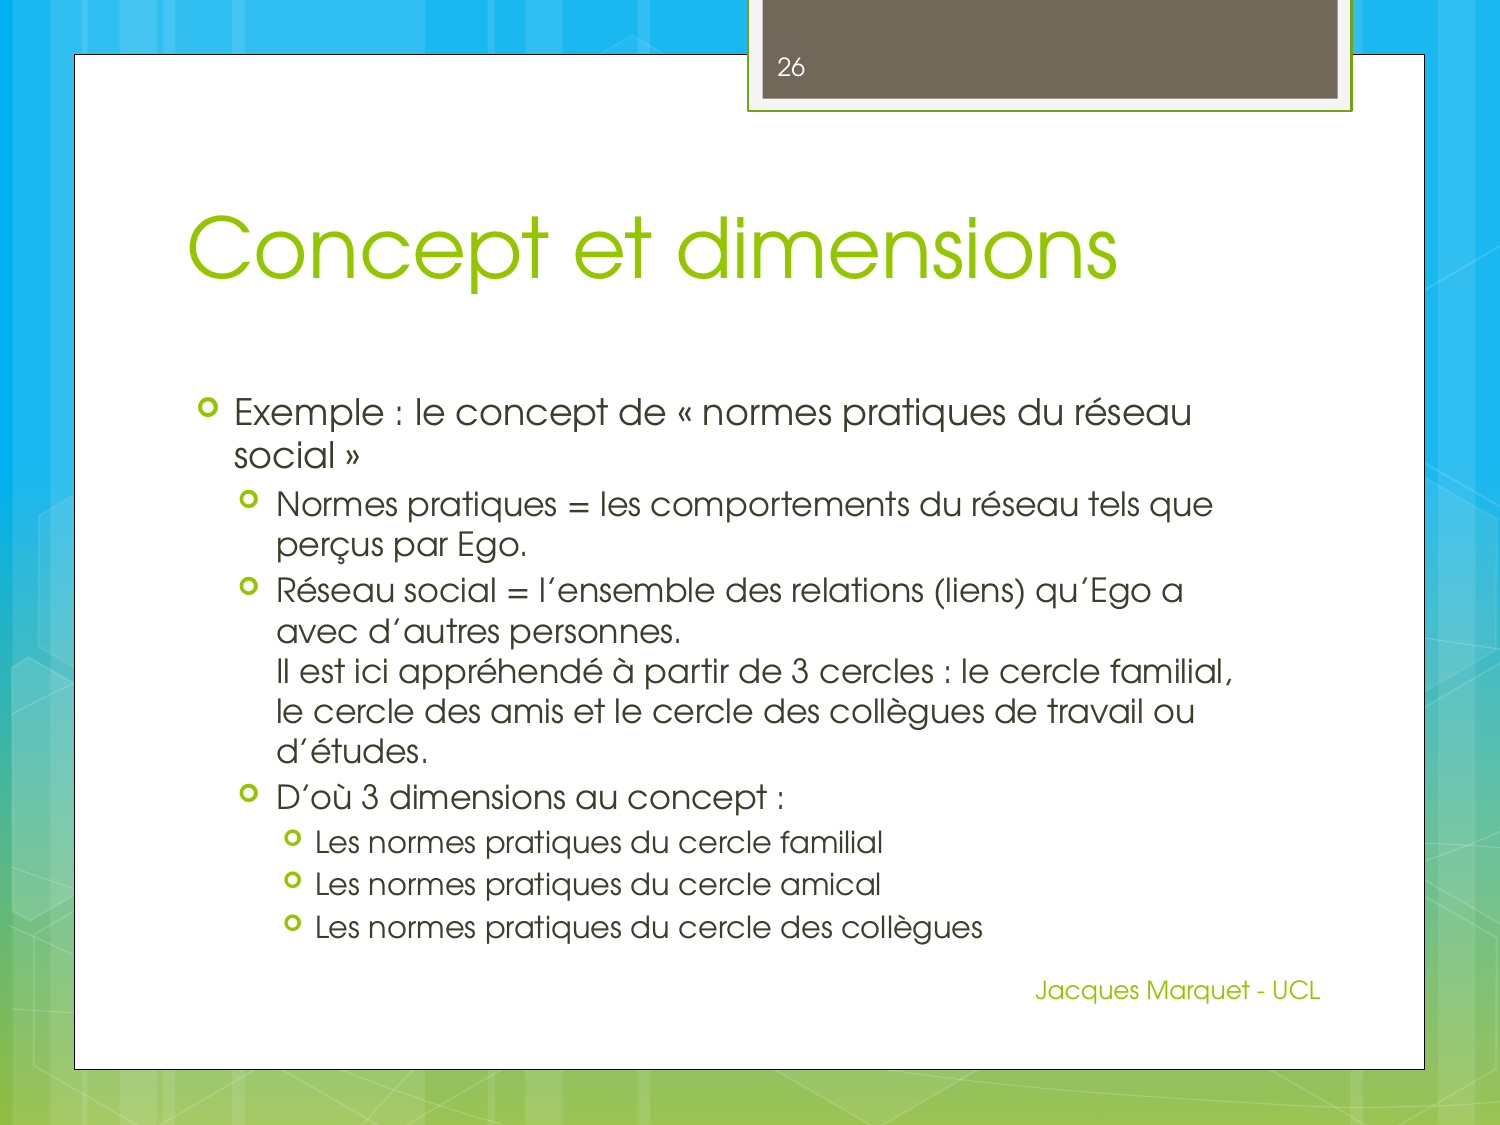

26
# Concept et dimensions
Exemple : le concept de « normes pratiques du réseau social »
Normes pratiques = les comportements du réseau tels que perçus par Ego.
Réseau social = l’ensemble des relations (liens) qu’Ego a avec d’autres personnes.
Il est ici appréhendé à partir de 3 cercles : le cercle familial, le cercle des amis et le cercle des collègues de travail ou d’études.
D’où 3 dimensions au concept :
Les normes pratiques du cercle familial
Les normes pratiques du cercle amical
Les normes pratiques du cercle des collègues

Jacques Marquet - UCL